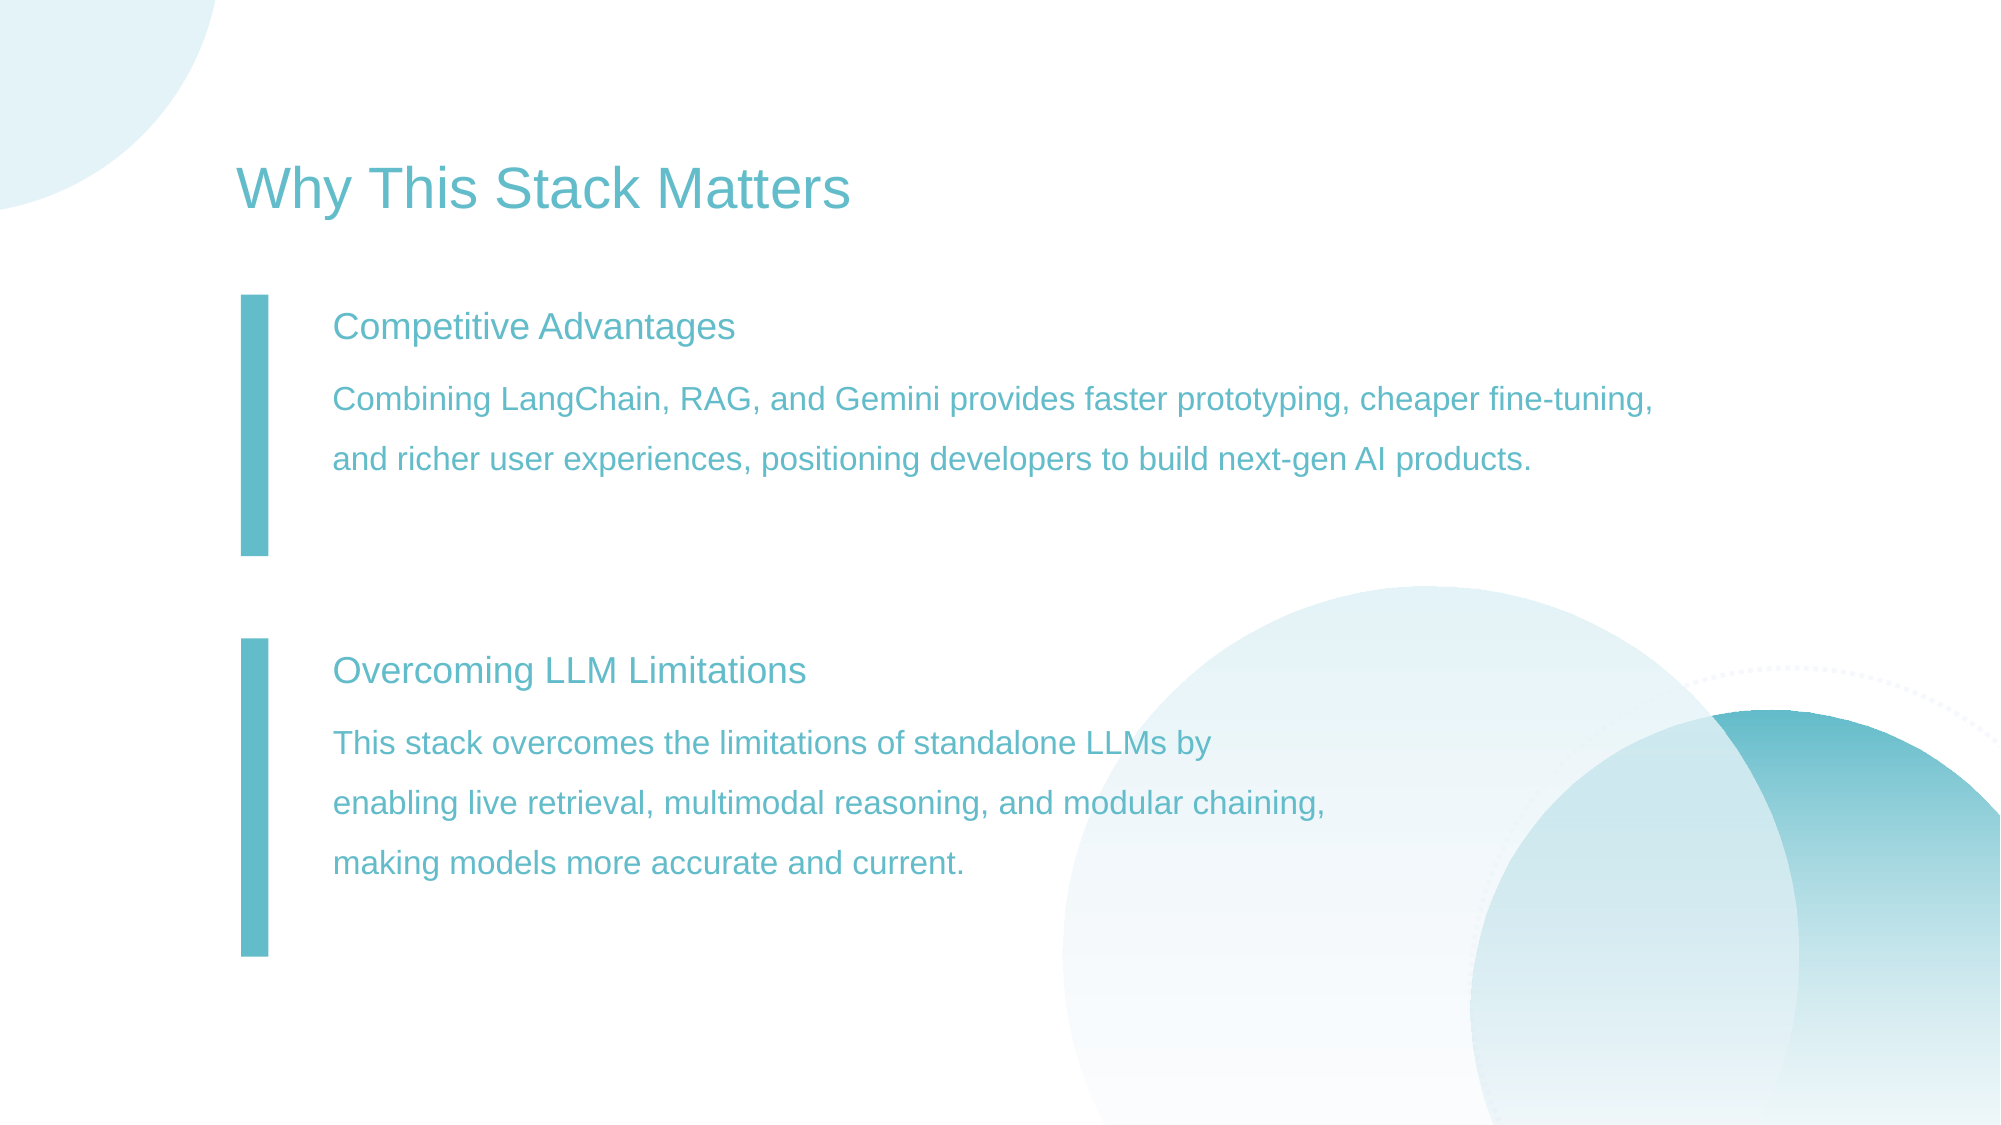

Why This Stack Matters
Competitive Advantages

Combining LangChain, RAG, and Gemini provides faster prototyping, cheaper fine-tuning, and richer user experiences, positioning developers to build next-gen AI products.

Overcoming LLM Limitations

This stack overcomes the limitations of standalone LLMs by enabling live retrieval, multimodal reasoning, and modular chaining, making models more accurate and current.